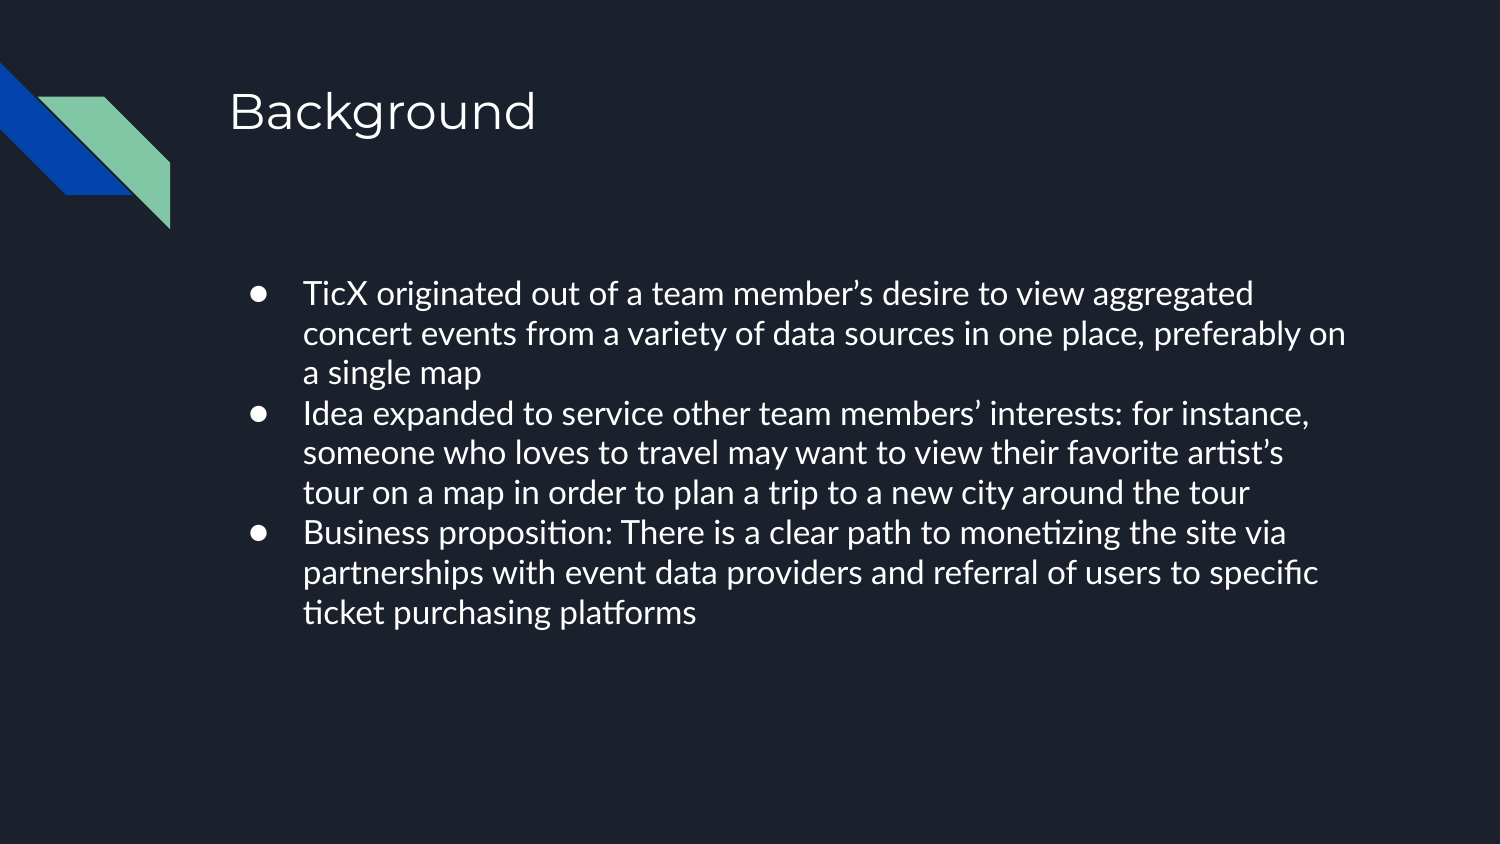

# Background
TicX originated out of a team member’s desire to view aggregated concert events from a variety of data sources in one place, preferably on a single map
Idea expanded to service other team members’ interests: for instance, someone who loves to travel may want to view their favorite artist’s tour on a map in order to plan a trip to a new city around the tour
Business proposition: There is a clear path to monetizing the site via partnerships with event data providers and referral of users to specific ticket purchasing platforms